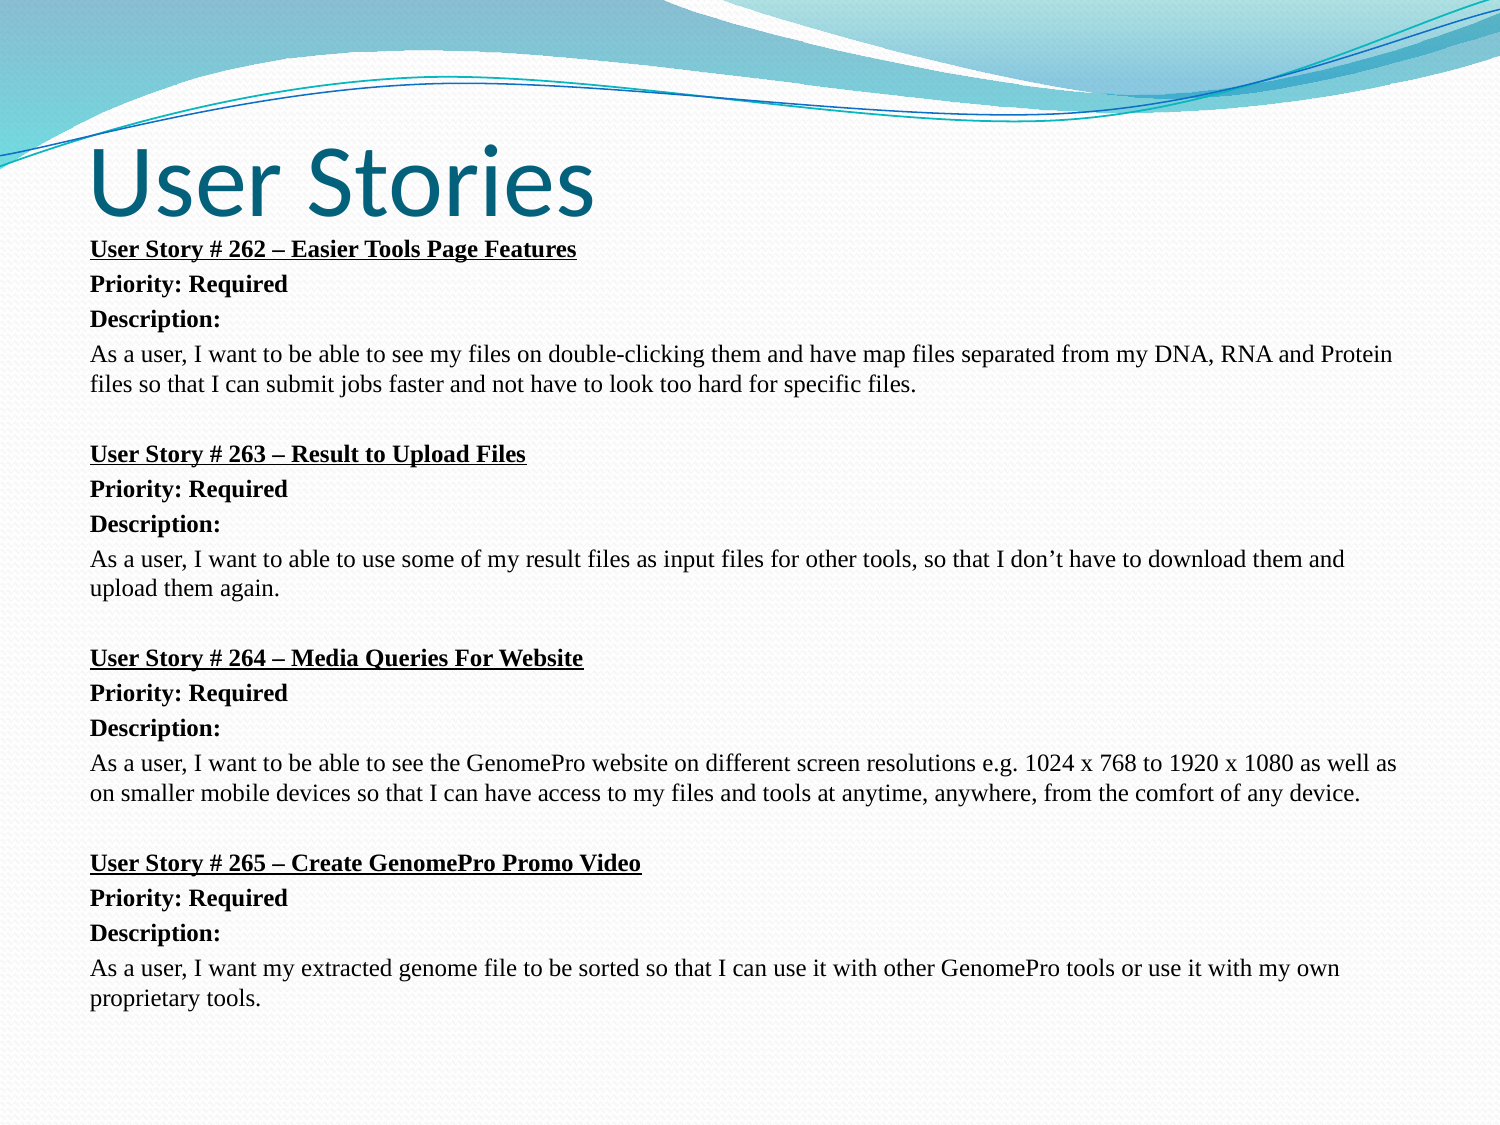

# User Stories
User Story # 262 – Easier Tools Page Features
Priority: Required
Description:
As a user, I want to be able to see my files on double-clicking them and have map files separated from my DNA, RNA and Protein files so that I can submit jobs faster and not have to look too hard for specific files.

User Story # 263 – Result to Upload Files
Priority: Required
Description:
As a user, I want to able to use some of my result files as input files for other tools, so that I don’t have to download them and upload them again.

User Story # 264 – Media Queries For Website
Priority: Required
Description:
As a user, I want to be able to see the GenomePro website on different screen resolutions e.g. 1024 x 768 to 1920 x 1080 as well as on smaller mobile devices so that I can have access to my files and tools at anytime, anywhere, from the comfort of any device.

User Story # 265 – Create GenomePro Promo Video
Priority: Required
Description:
As a user, I want my extracted genome file to be sorted so that I can use it with other GenomePro tools or use it with my own proprietary tools.